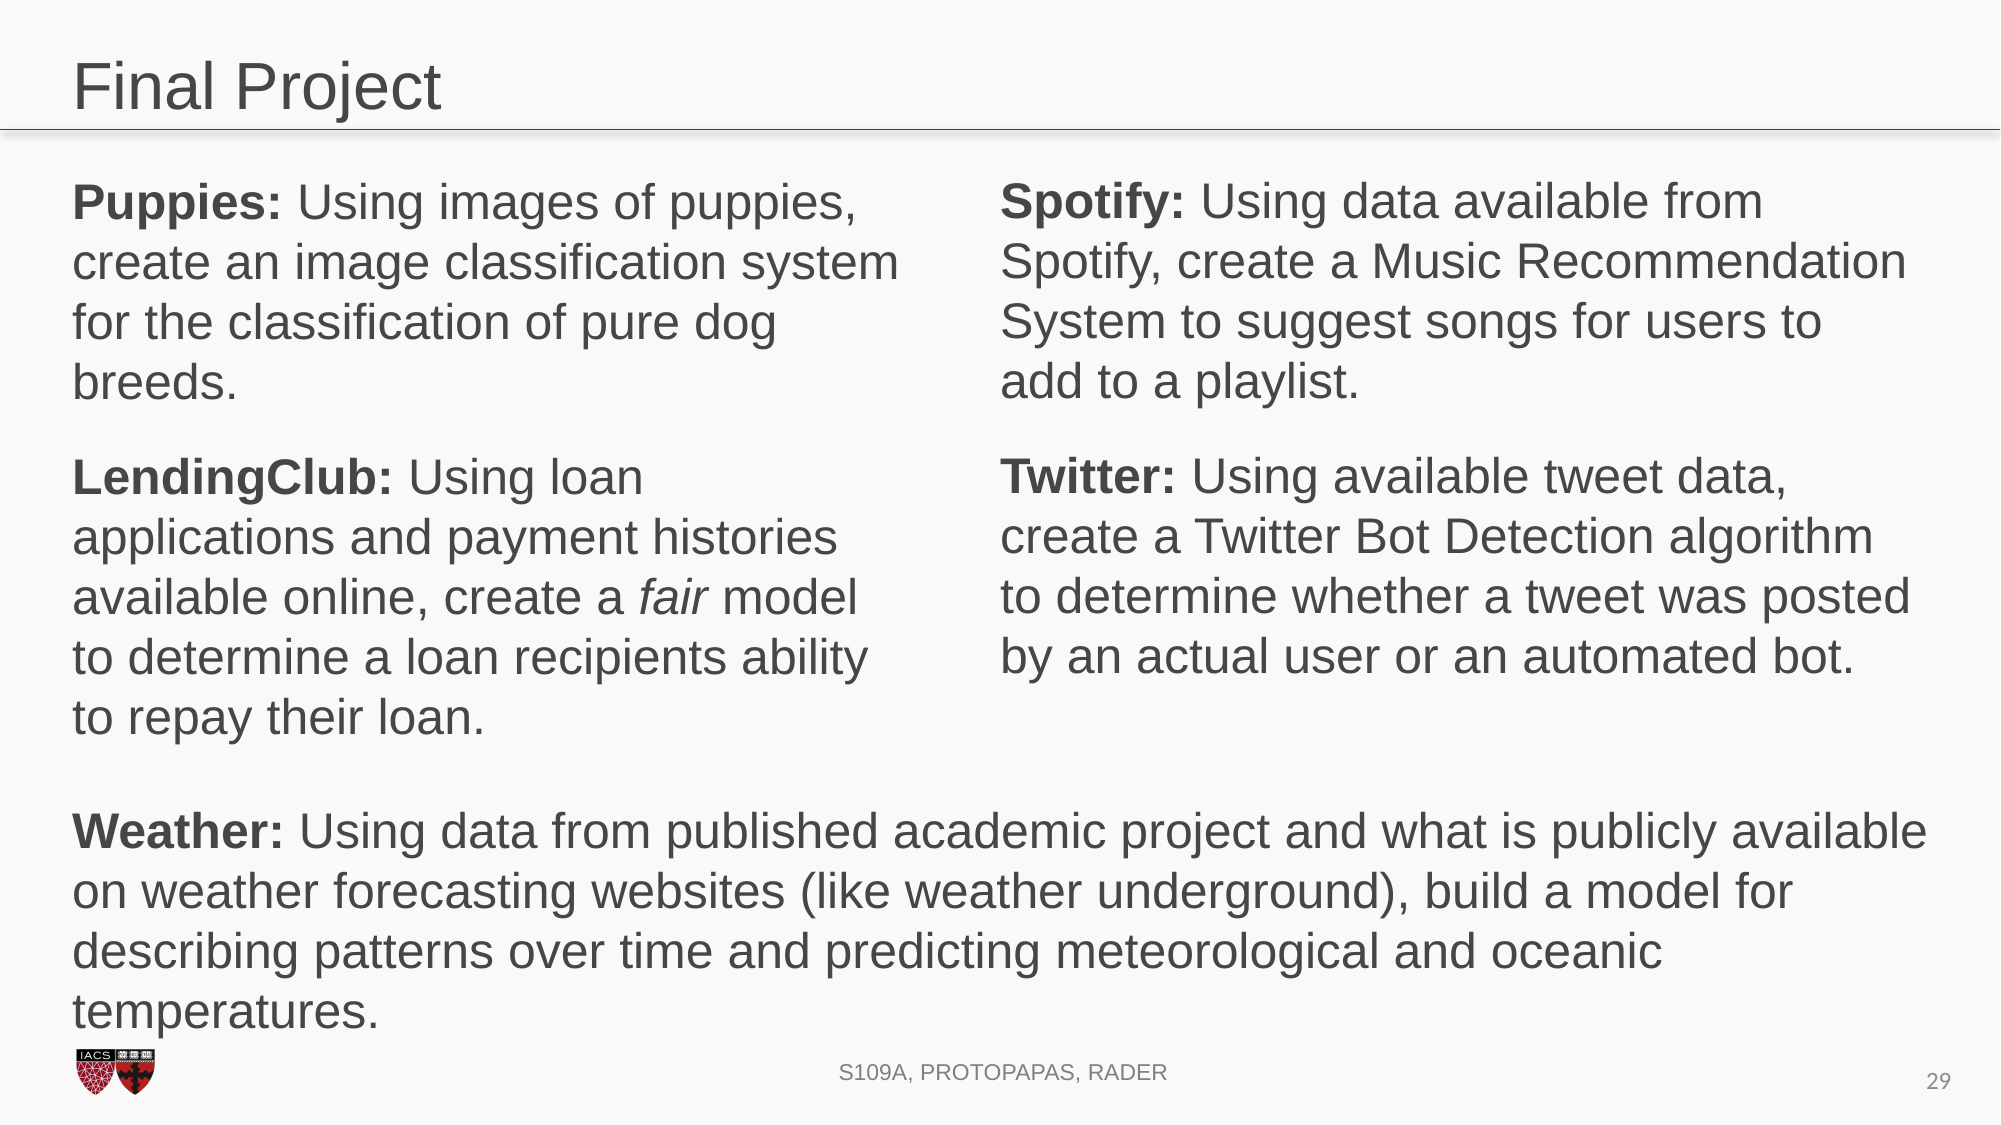

# Final Project
Spotify: Using data available from Spotify, create a Music Recommendation System to suggest songs for users to add to a playlist.
Twitter: Using available tweet data, create a Twitter Bot Detection algorithm to determine whether a tweet was posted by an actual user or an automated bot.
Puppies: Using images of puppies, create an image classification system for the classification of pure dog breeds.
LendingClub: Using loan applications and payment histories available online, create a fair model to determine a loan recipients ability to repay their loan.

Weather: Using data from published academic project and what is publicly available on weather forecasting websites (like weather underground), build a model for describing patterns over time and predicting meteorological and oceanic temperatures.
29